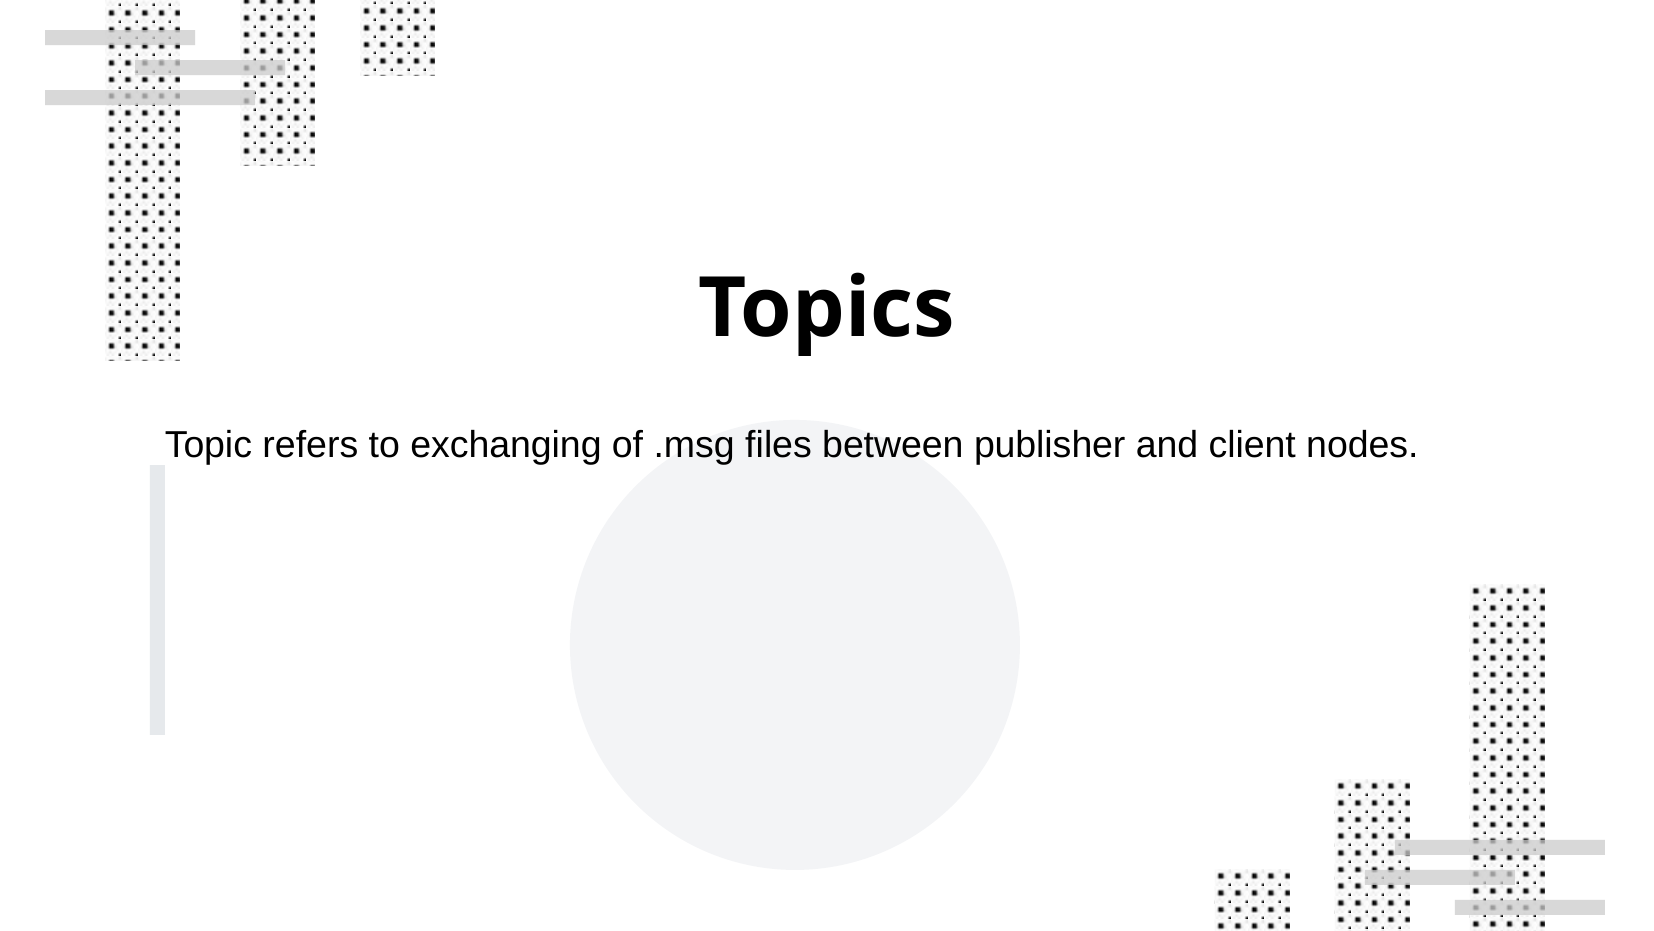

Topics
Topic refers to exchanging of .msg files between publisher and client nodes.